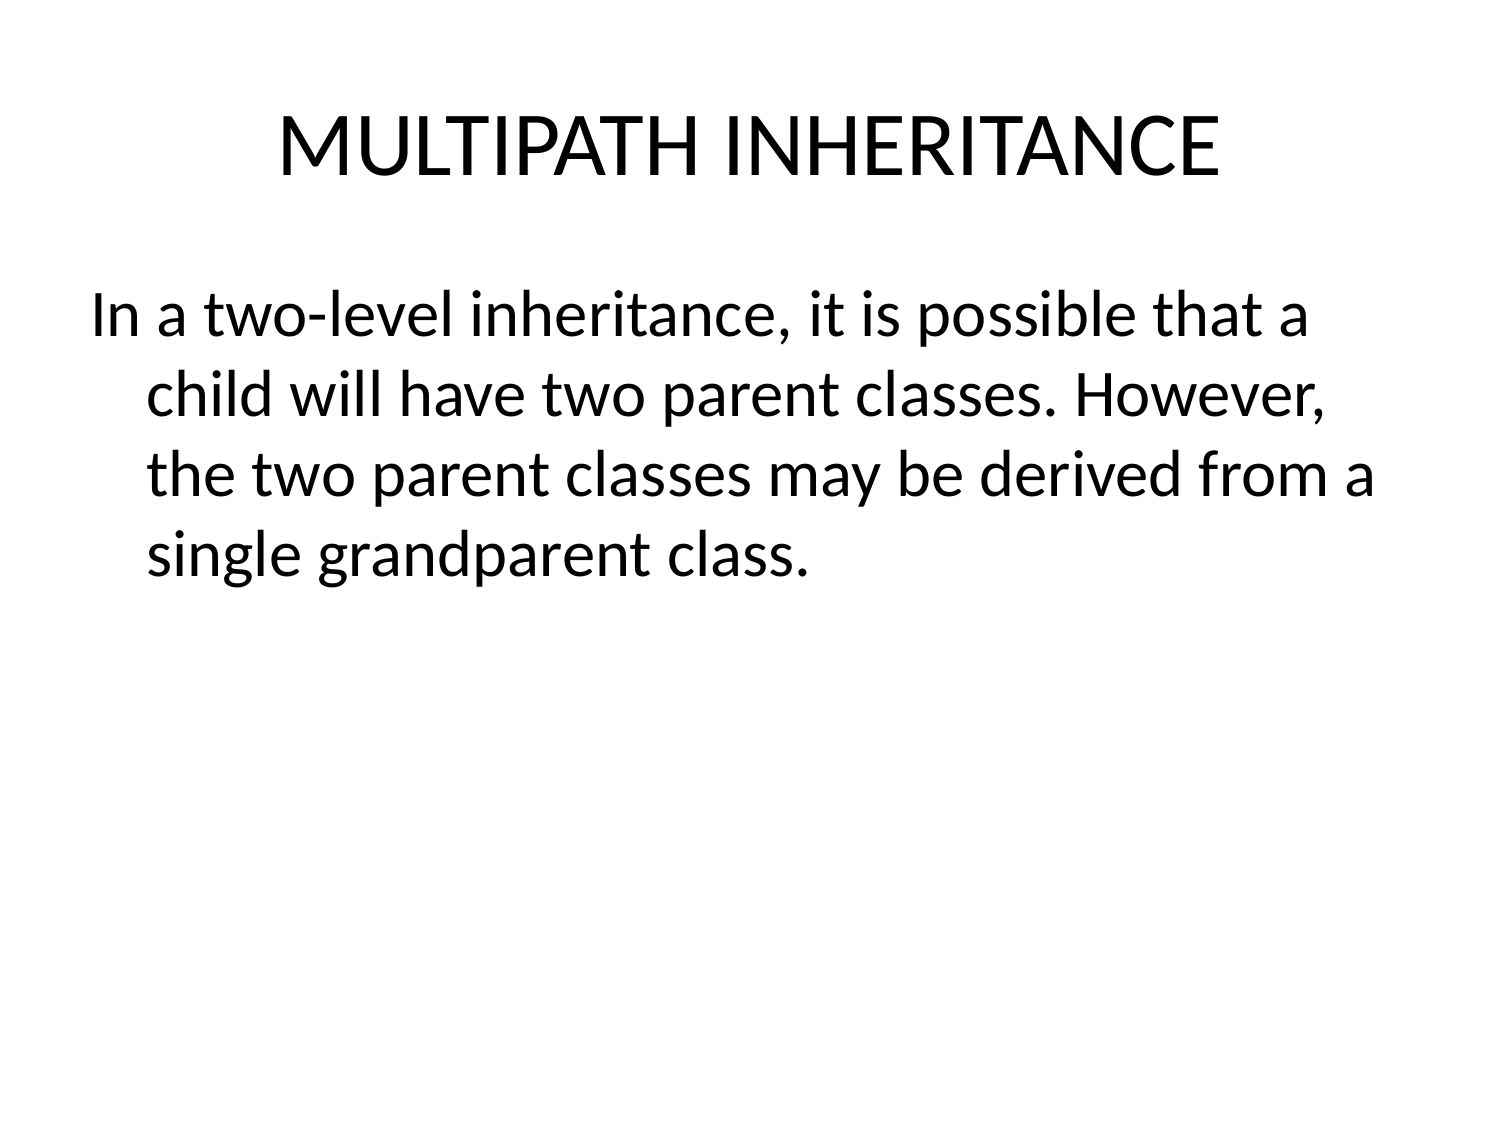

# MULTIPATH INHERITANCE
In a two-level inheritance, it is possible that a child will have two parent classes. However, the two parent classes may be derived from a single grandparent class.